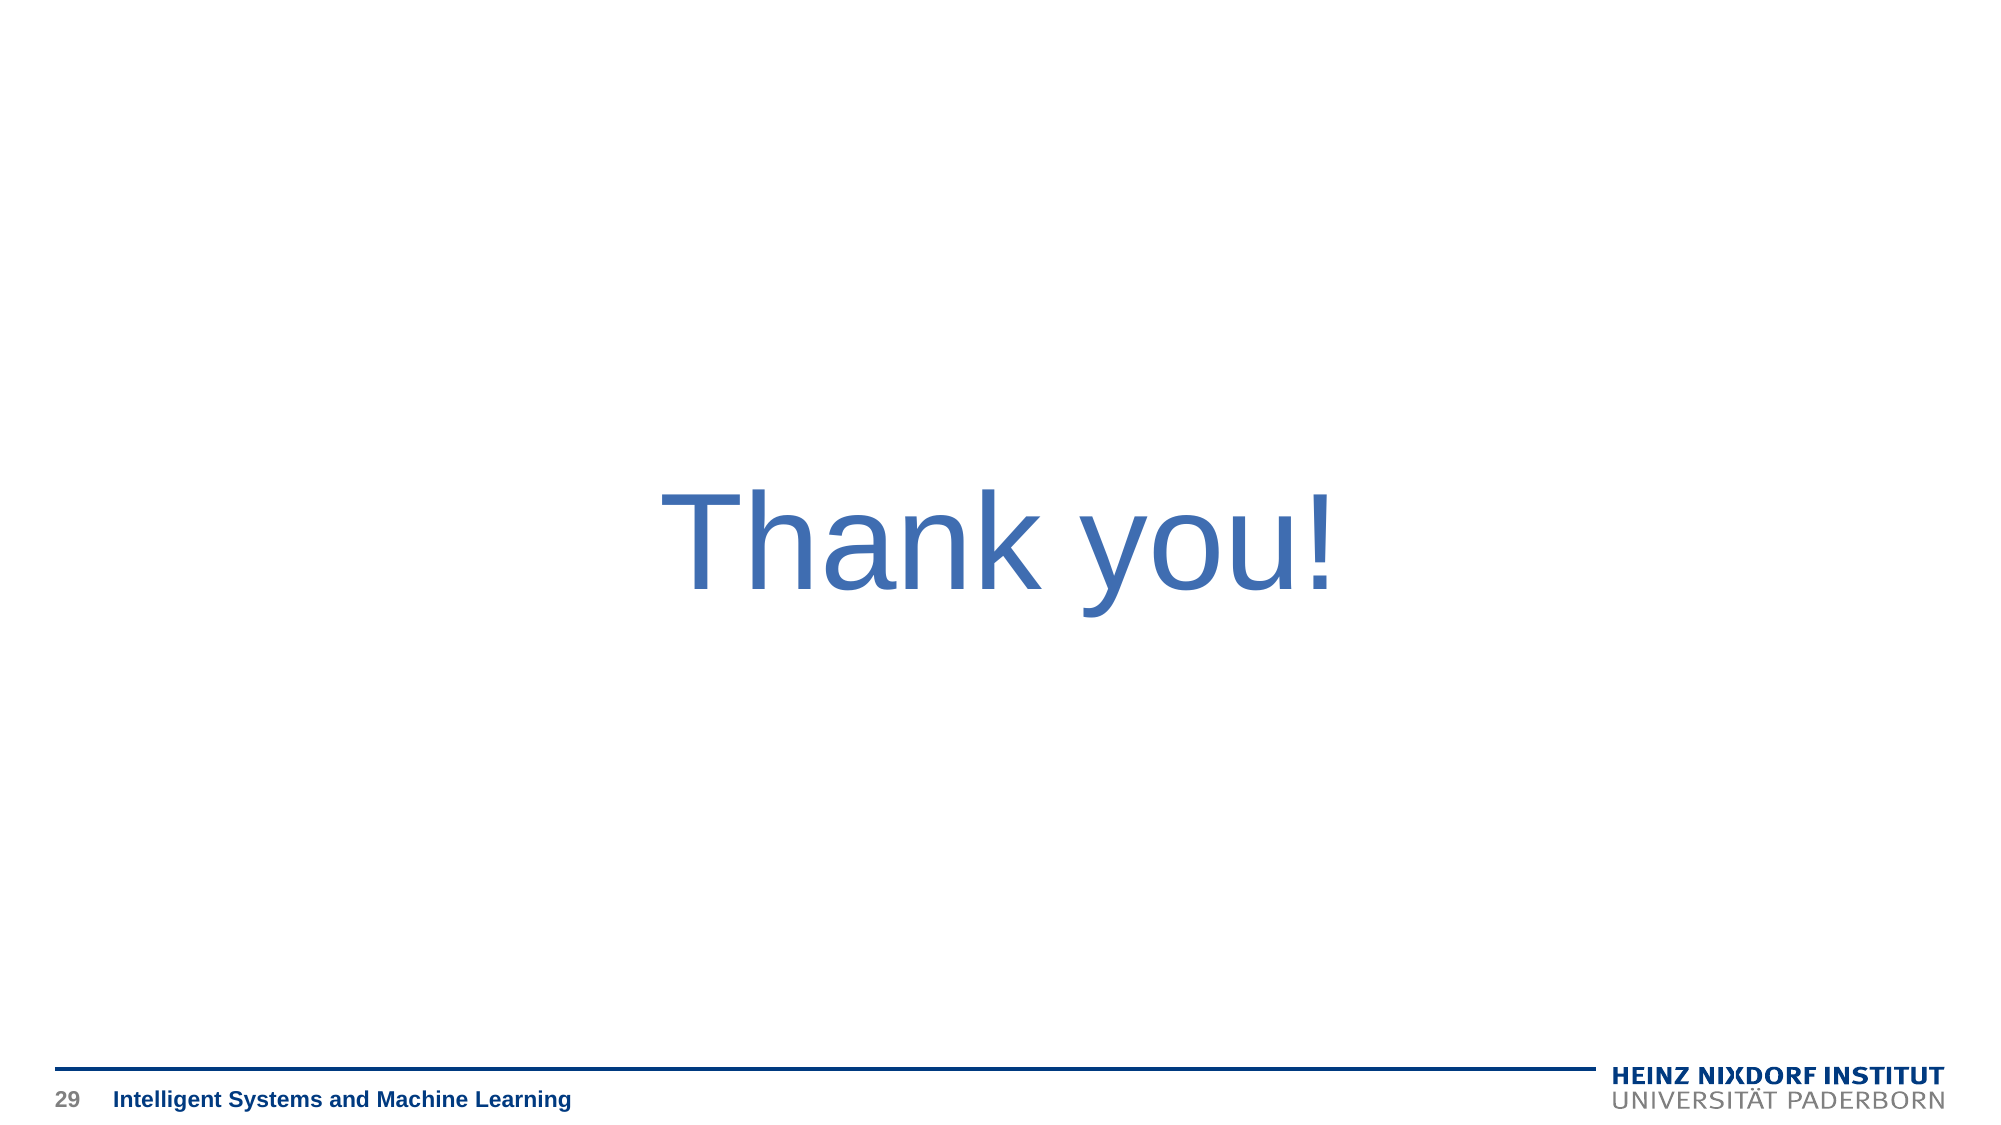

Thank you!
29
Intelligent Systems and Machine Learning